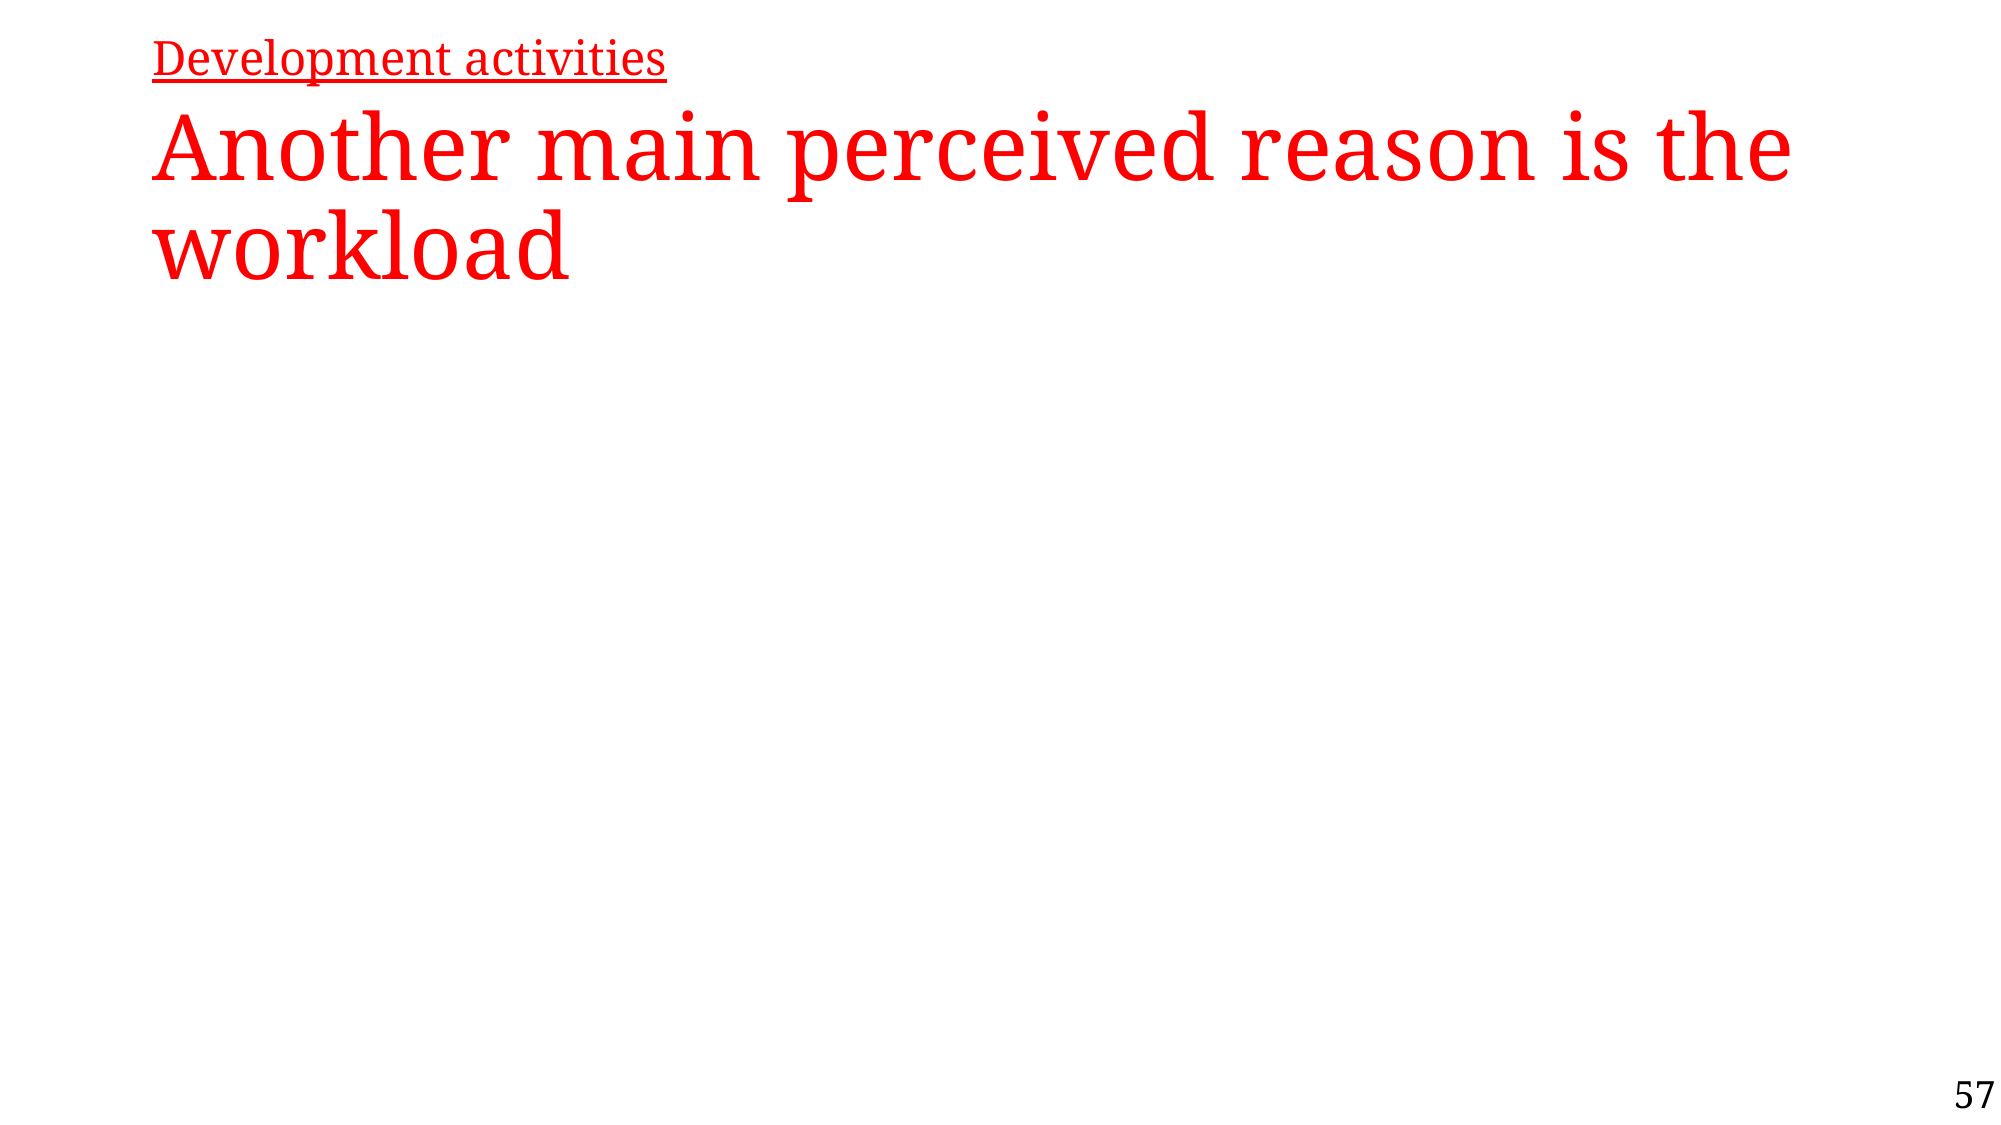

Development activities
# Another main perceived reason is the workload
57